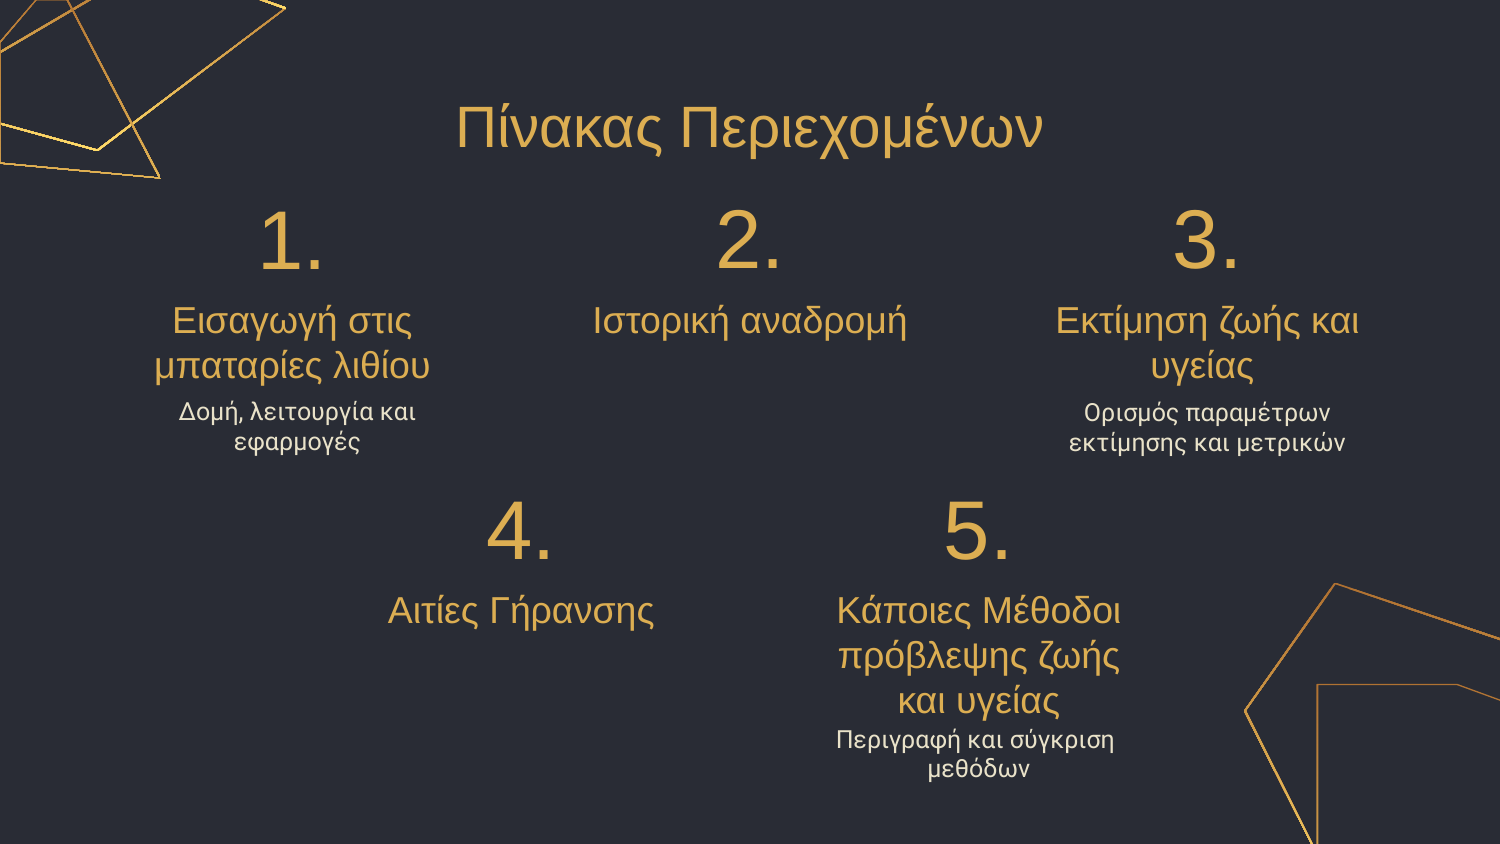

# Πίνακας Περιεχομένων
2.
3.
1.
Ιστορική αναδρομή
Εκτίμηση ζωής και υγείας
Εισαγωγή στις μπαταρίες λιθίου
Δομή, λειτουργία και εφαρμογές
Ορισμός παραμέτρων εκτίμησης και μετρικών
4.
5.
Αιτίες Γήρανσης
Κάποιες Μέθοδοι πρόβλεψης ζωής και υγείας
Περιγραφή και σύγκριση  μεθόδων